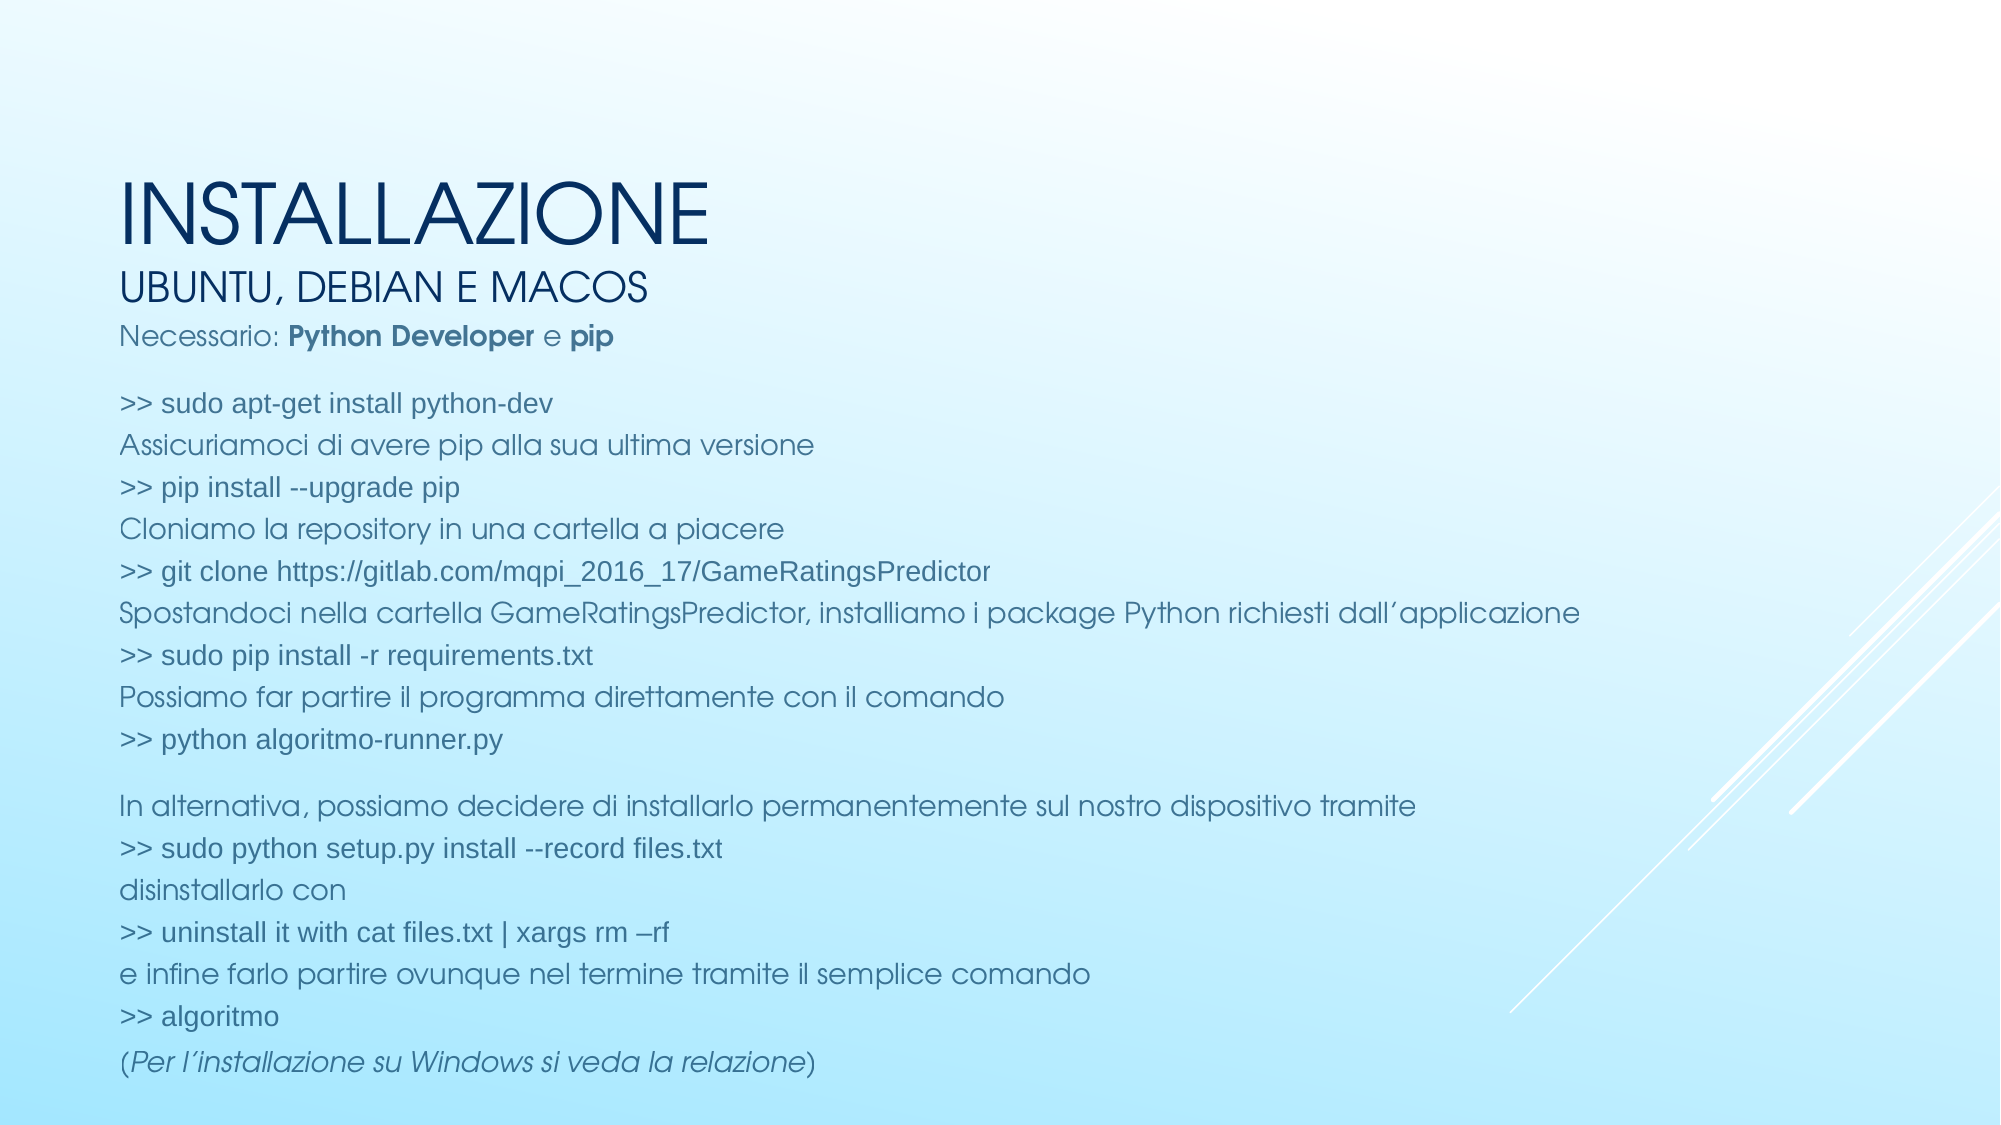

# INSTALLAZIONE Ubuntu, Debian e macos
Necessario: Python Developer e pip

>> sudo apt-get install python-dev
Assicuriamoci di avere pip alla sua ultima versione
>> pip install --upgrade pip
Cloniamo la repository in una cartella a piacere
>> git clone https://gitlab.com/mqpi_2016_17/GameRatingsPredictor
Spostandoci nella cartella GameRatingsPredictor, installiamo i package Python richiesti dall’applicazione
>> sudo pip install -r requirements.txt
Possiamo far partire il programma direttamente con il comando
>> python algoritmo-runner.py

In alternativa, possiamo decidere di installarlo permanentemente sul nostro dispositivo tramite
>> sudo python setup.py install --record files.txt
disinstallarlo con
>> uninstall it with cat files.txt | xargs rm –rf
e infine farlo partire ovunque nel termine tramite il semplice comando
>> algoritmo
(Per l’installazione su Windows si veda la relazione)